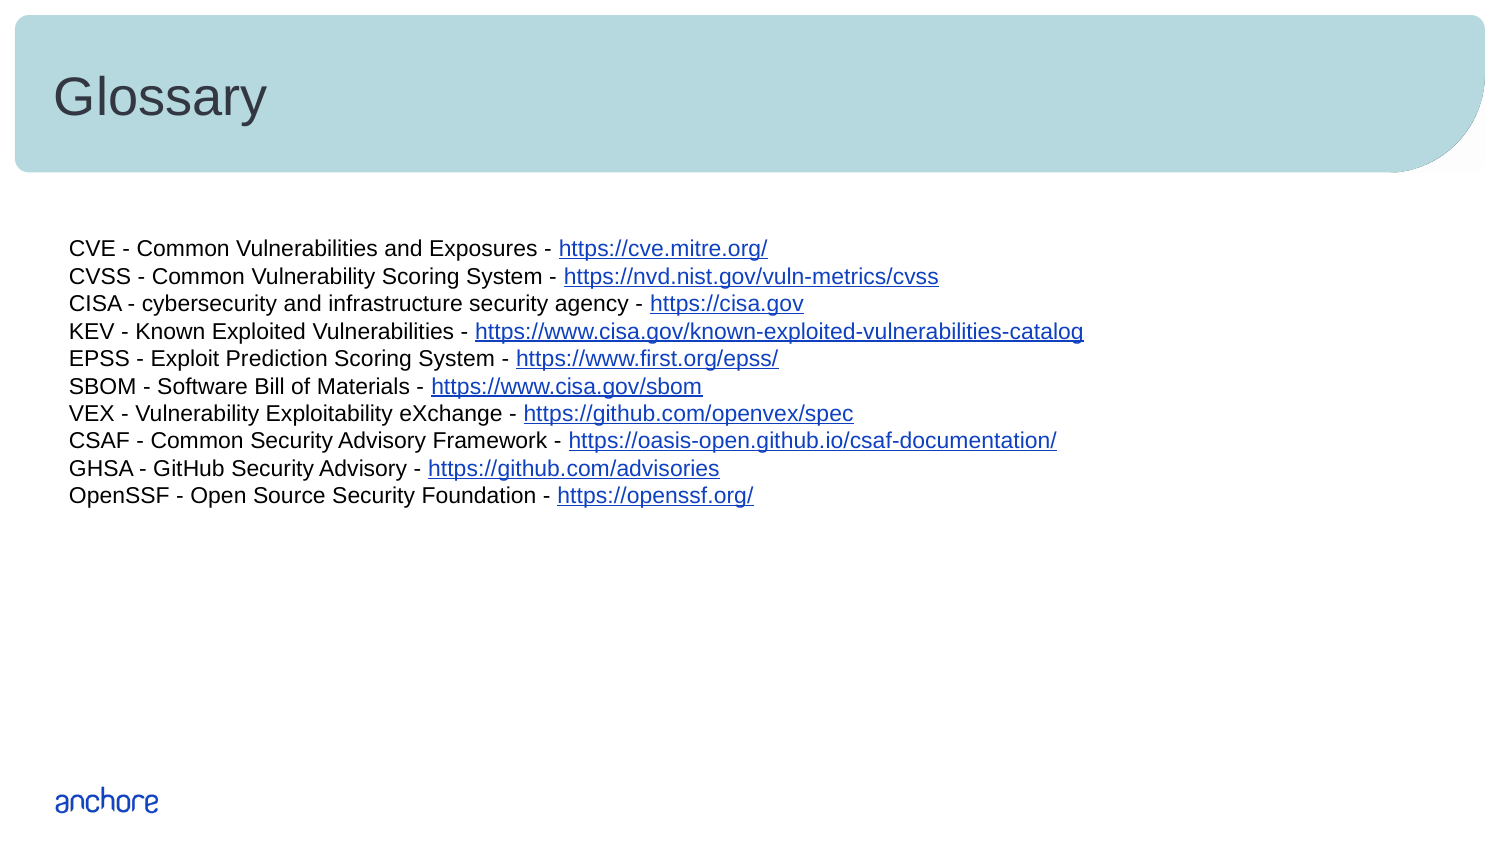

# Glossary
CVE - Common Vulnerabilities and Exposures - https://cve.mitre.org/
CVSS - Common Vulnerability Scoring System - https://nvd.nist.gov/vuln-metrics/cvss
CISA - cybersecurity and infrastructure security agency - https://cisa.gov
KEV - Known Exploited Vulnerabilities - https://www.cisa.gov/known-exploited-vulnerabilities-catalog
EPSS - Exploit Prediction Scoring System - https://www.first.org/epss/
SBOM - Software Bill of Materials - https://www.cisa.gov/sbom
VEX - Vulnerability Exploitability eXchange - https://github.com/openvex/spec
CSAF - Common Security Advisory Framework - https://oasis-open.github.io/csaf-documentation/
GHSA - GitHub Security Advisory - https://github.com/advisories
OpenSSF - Open Source Security Foundation - https://openssf.org/